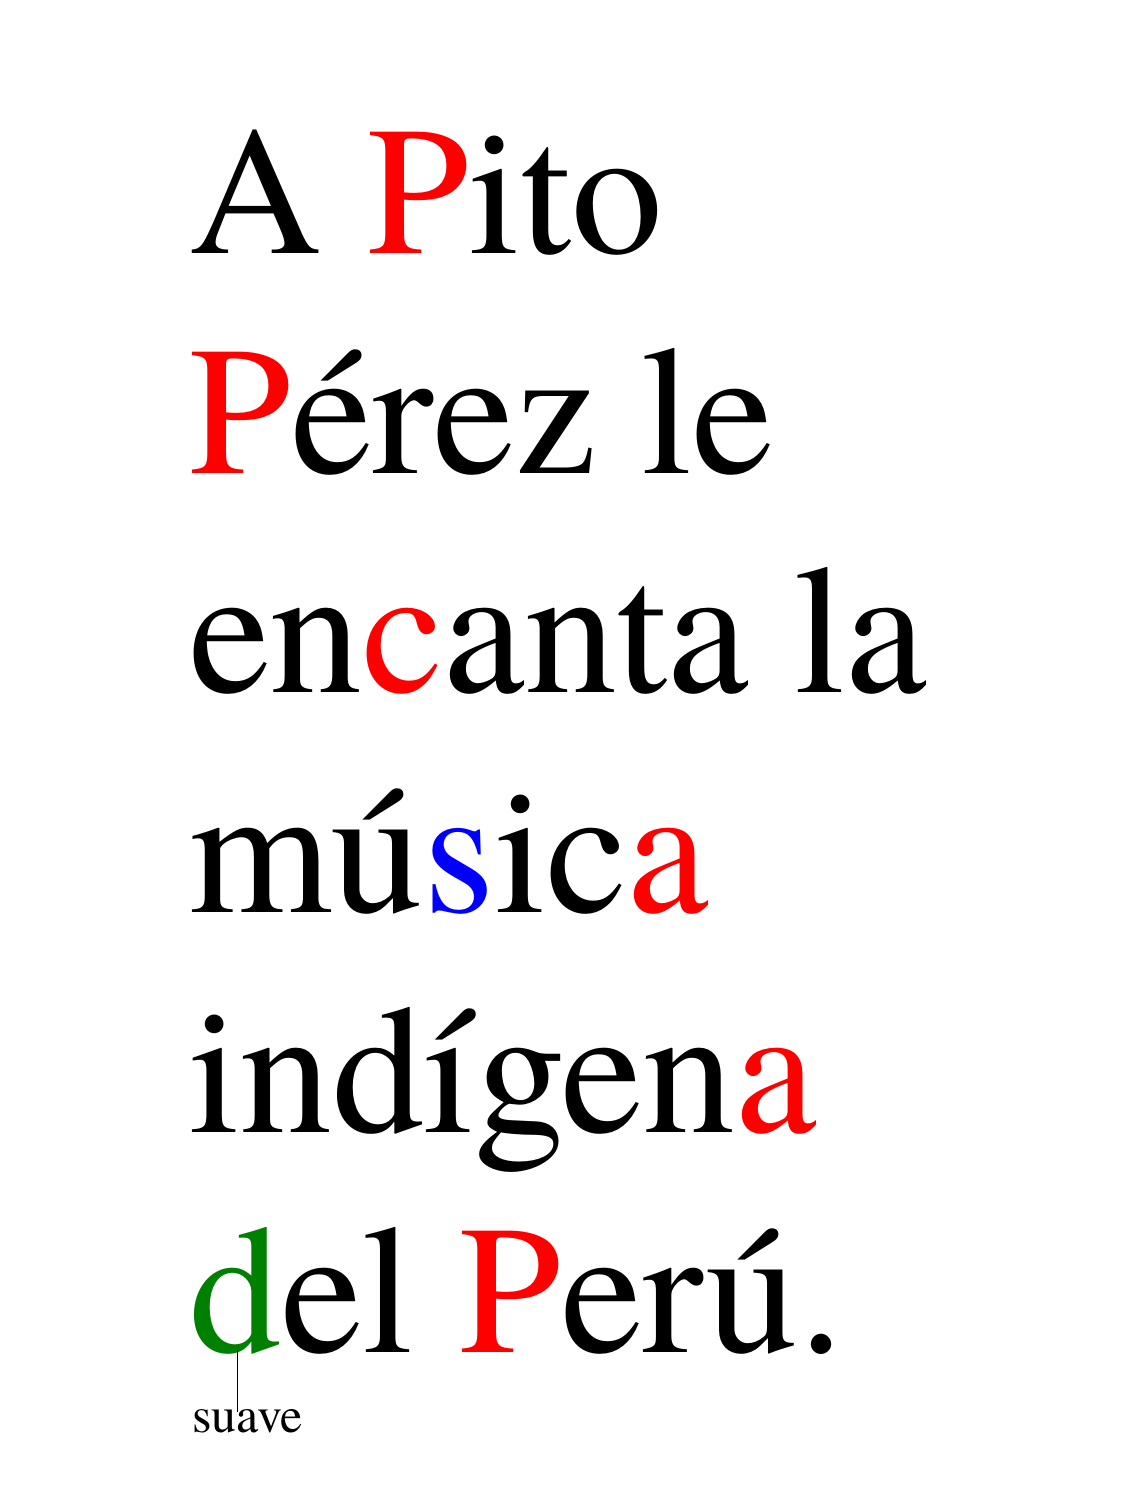

A Pito Pérez le encanta la música indígena del Perú.
suave